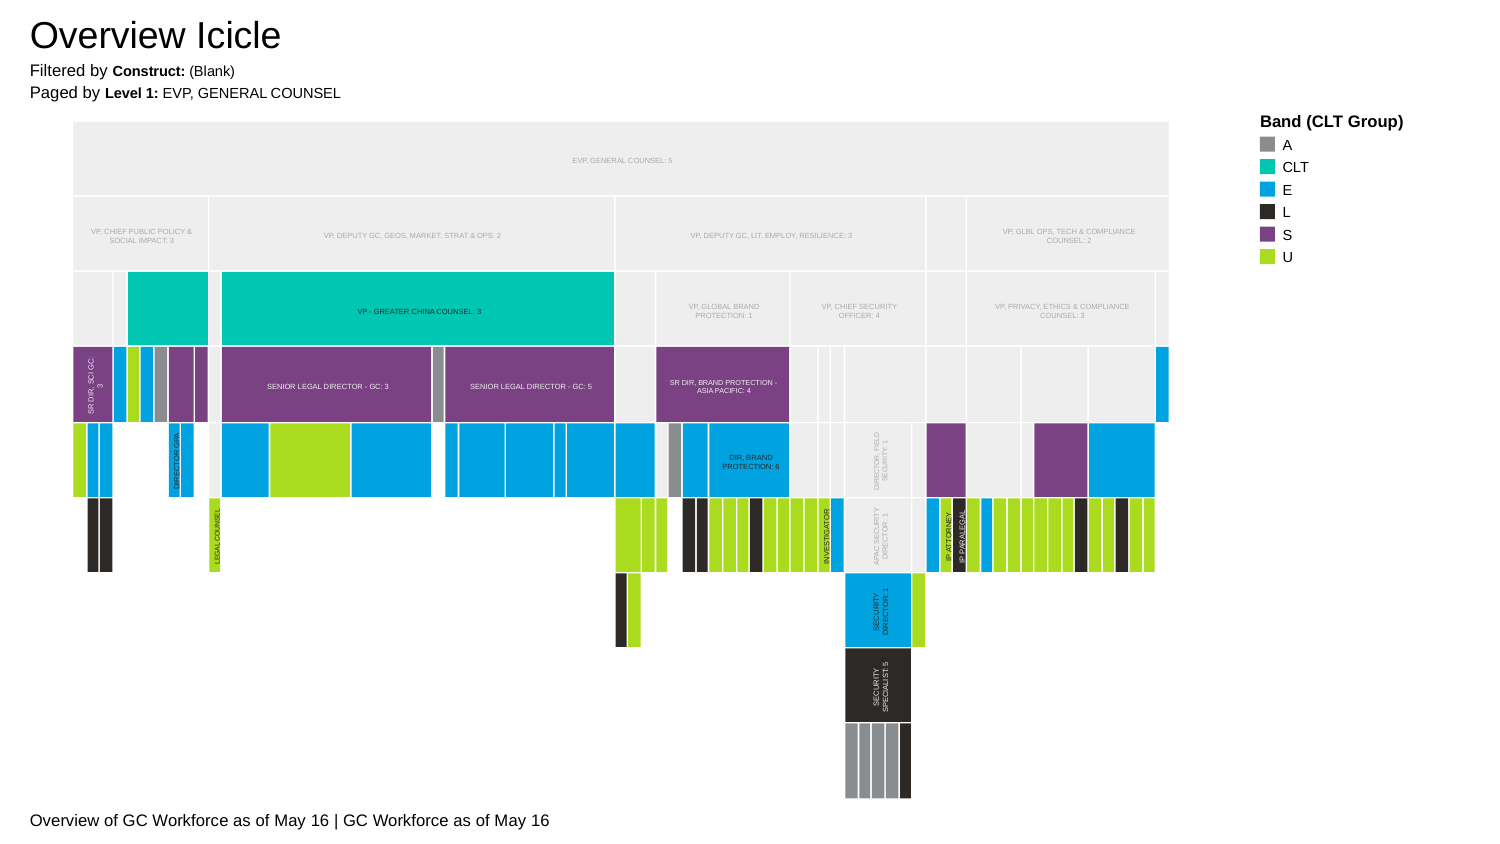

Overview Icicle
Filtered by Construct: (Blank)
Paged by Level 1: EVP, GENERAL COUNSEL
Band (CLT Group)

A

CLT

E

L

S

U

EVP, GENERAL COUNSEL: 5

VP, CHIEF PUBLIC POLICY &
VP, GLBL OPS, TECH & COMPLIANCE
VP, DEPUTY GC, GEOS, MARKET, STRAT & OPS: 2
VP, DEPUTY GC, LIT, EMPLOY, RESILIENCE: 3
SOCIAL IMPACT: 3
COUNSEL: 2

VP, GLOBAL BRAND
VP, CHIEF SECURITY
VP, PRIVACY, ETHICS & COMPLIANCE
VP - GREATER CHINA COUNSEL: 3
PROTECTION: 1
OFFICER: 4
COUNSEL: 3

SR DIR, BRAND PROTECTION -
SR DIR, SCI GC:
3
SENIOR LEGAL DIRECTOR - GC: 3
SENIOR LEGAL DIRECTOR - GC: 5
ASIA PACIFIC: 4

DIR, BRAND
DIRECTOR GPA
DIRECTOR, FIELD
SECURITY: 1
PROTECTION: 6

INVESTIGATOR
IP ATTORNEY
IP PARALEGAL
APAC SECURITY
DIRECTOR: 1
LEGAL COUNSEL

SECURITY
DIRECTOR: 1

SECURITY
SPECIALIST: 5

Overview of GC Workforce as of May 16 | GC Workforce as of May 16